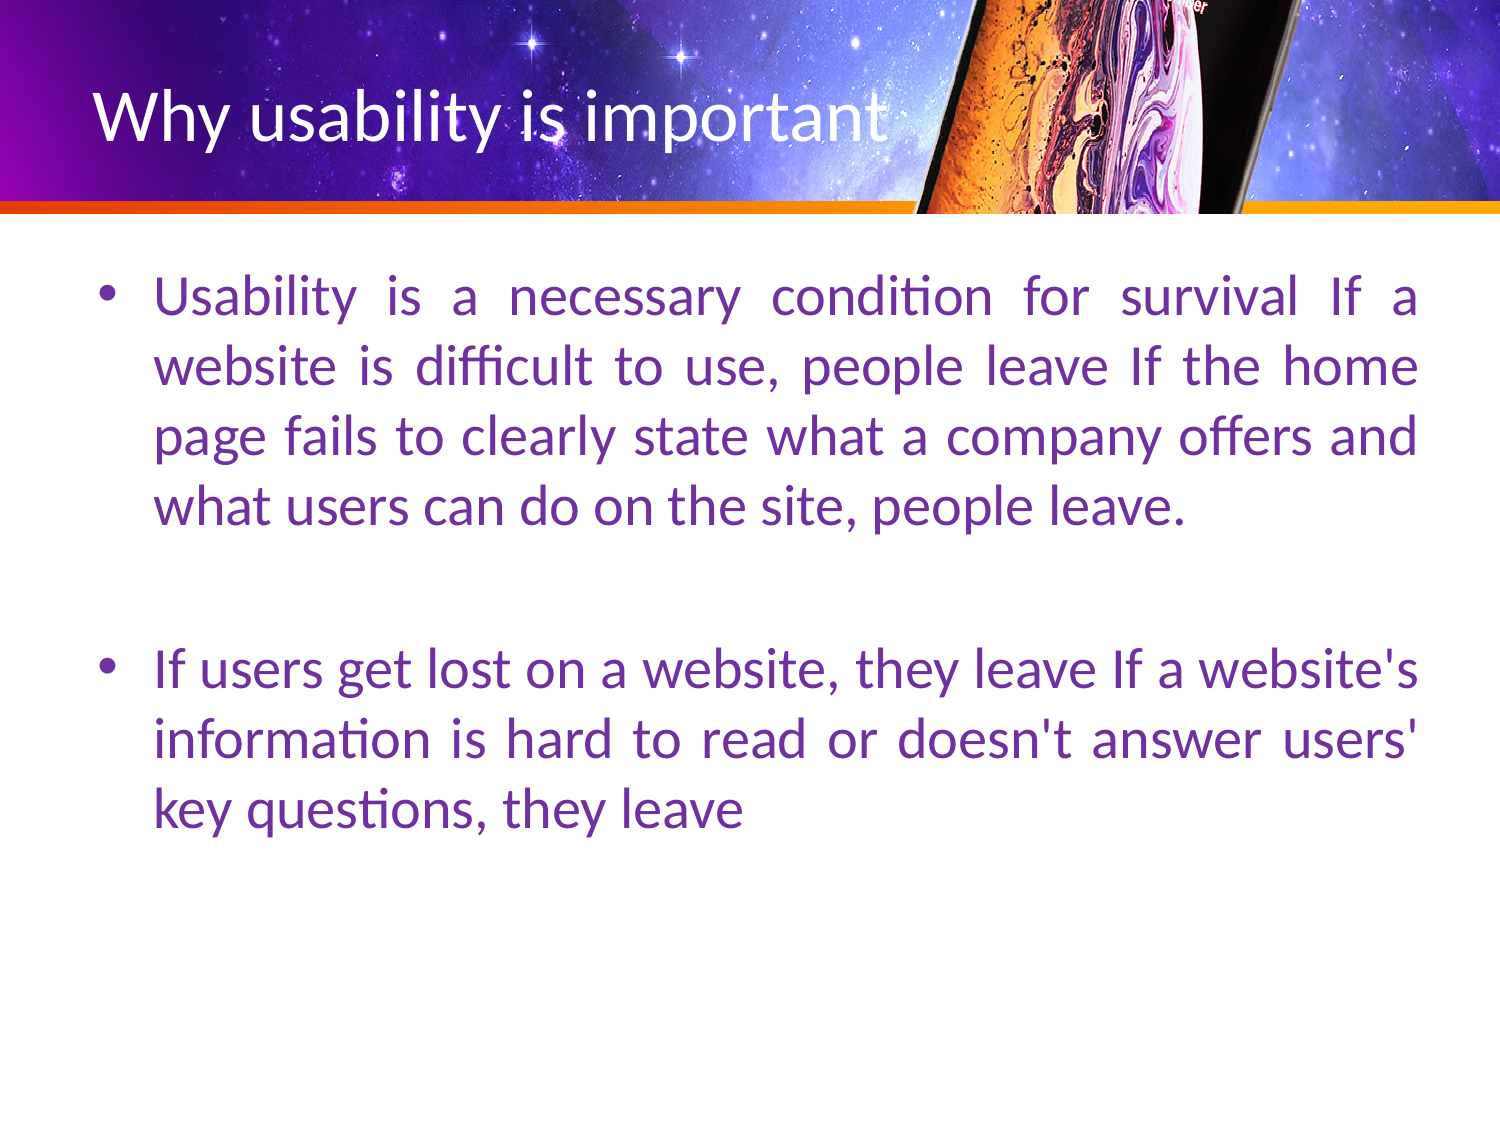

# Why usability is important
Usability is a necessary condition for survival If a website is difficult to use, people leave If the home page fails to clearly state what a company offers and what users can do on the site, people leave.

If users get lost on a website, they leave If a website's information is hard to read or doesn't answer users' key questions, they leave